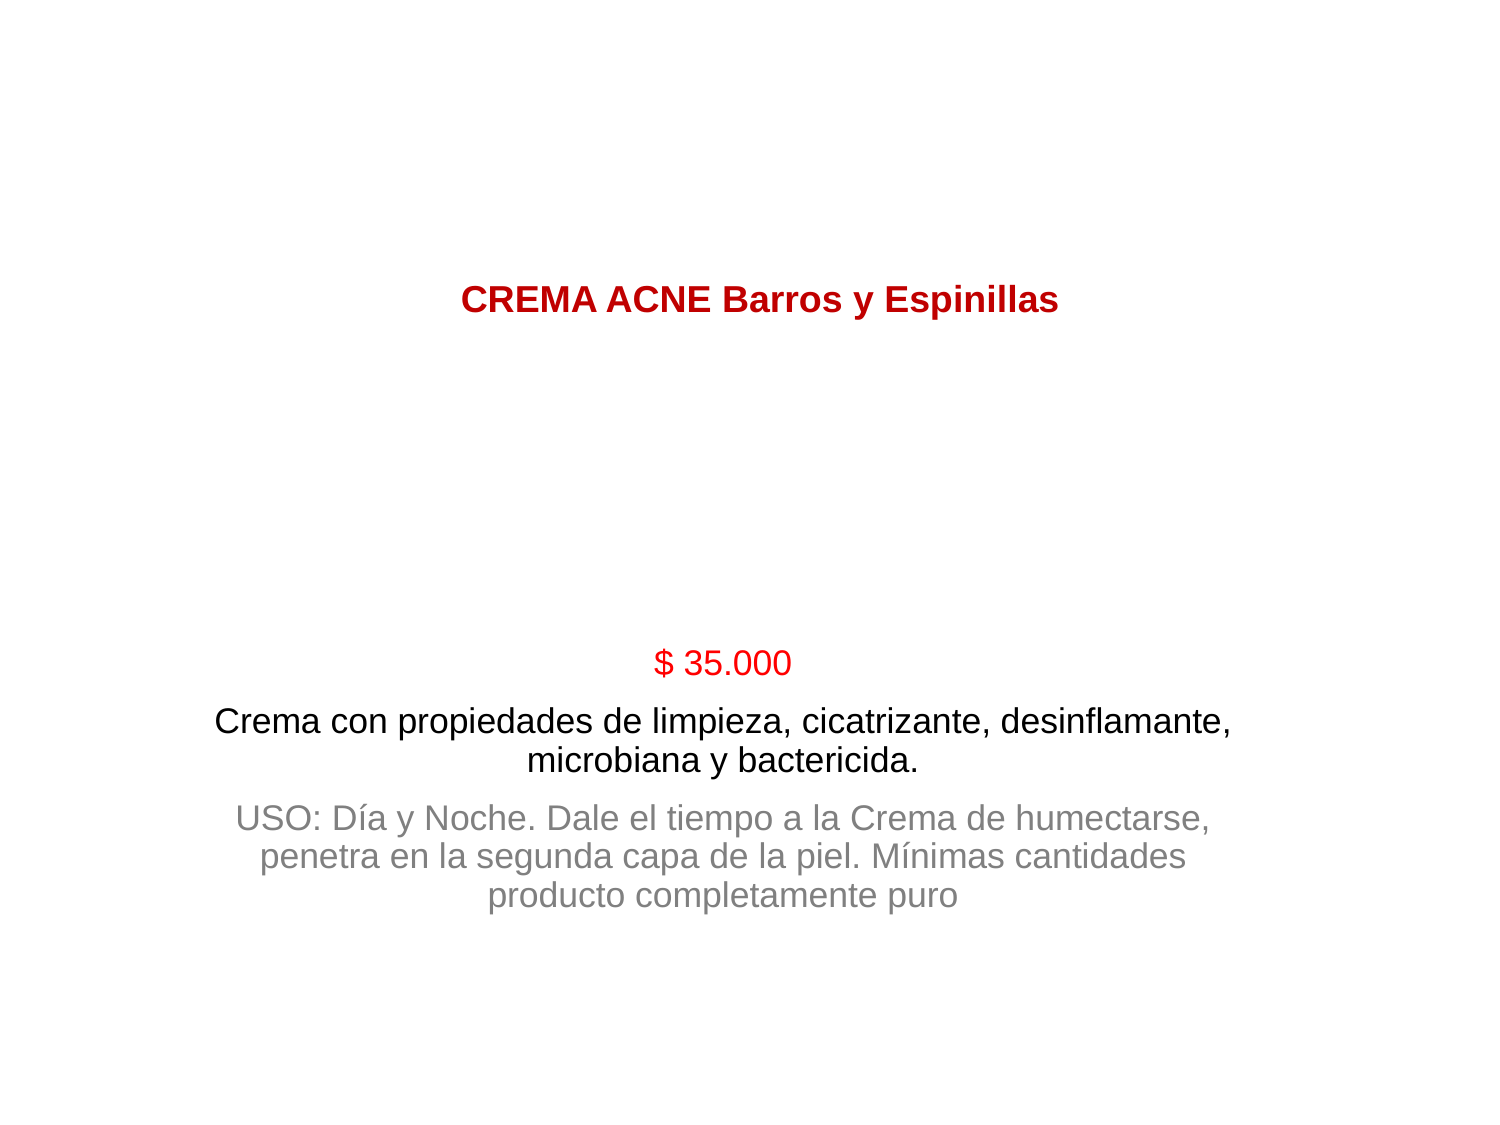

CREMA ACNE Barros y Espinillas
$ 35.000
Crema con propiedades de limpieza, cicatrizante, desinflamante, microbiana y bactericida.
USO: Día y Noche. Dale el tiempo a la Crema de humectarse, penetra en la segunda capa de la piel. Mínimas cantidades producto completamente puro